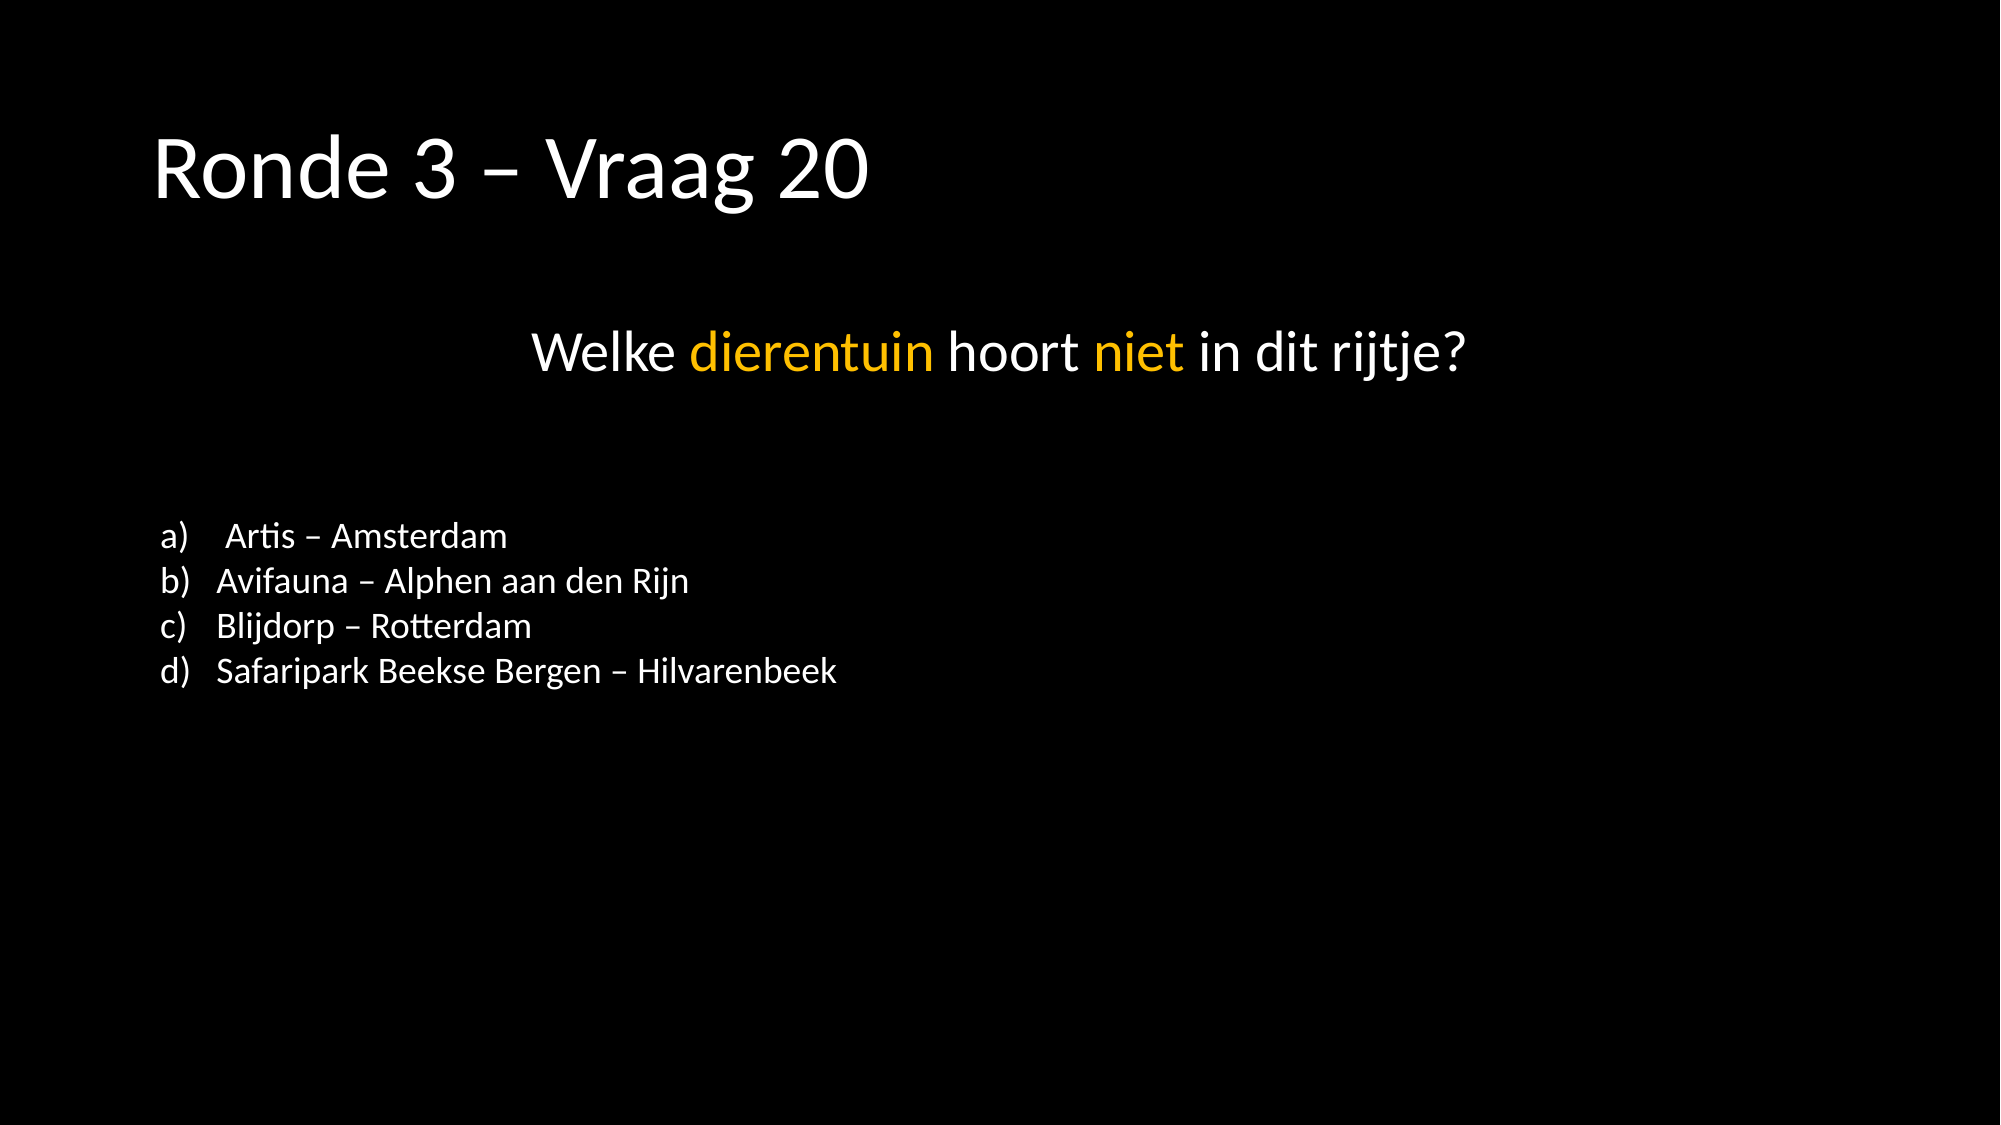

# Ronde 3 – Vraag 20
Welke dierentuin hoort niet in dit rijtje?
 Artis – Amsterdam
Avifauna – Alphen aan den Rijn
Blijdorp – Rotterdam
Safaripark Beekse Bergen – Hilvarenbeek